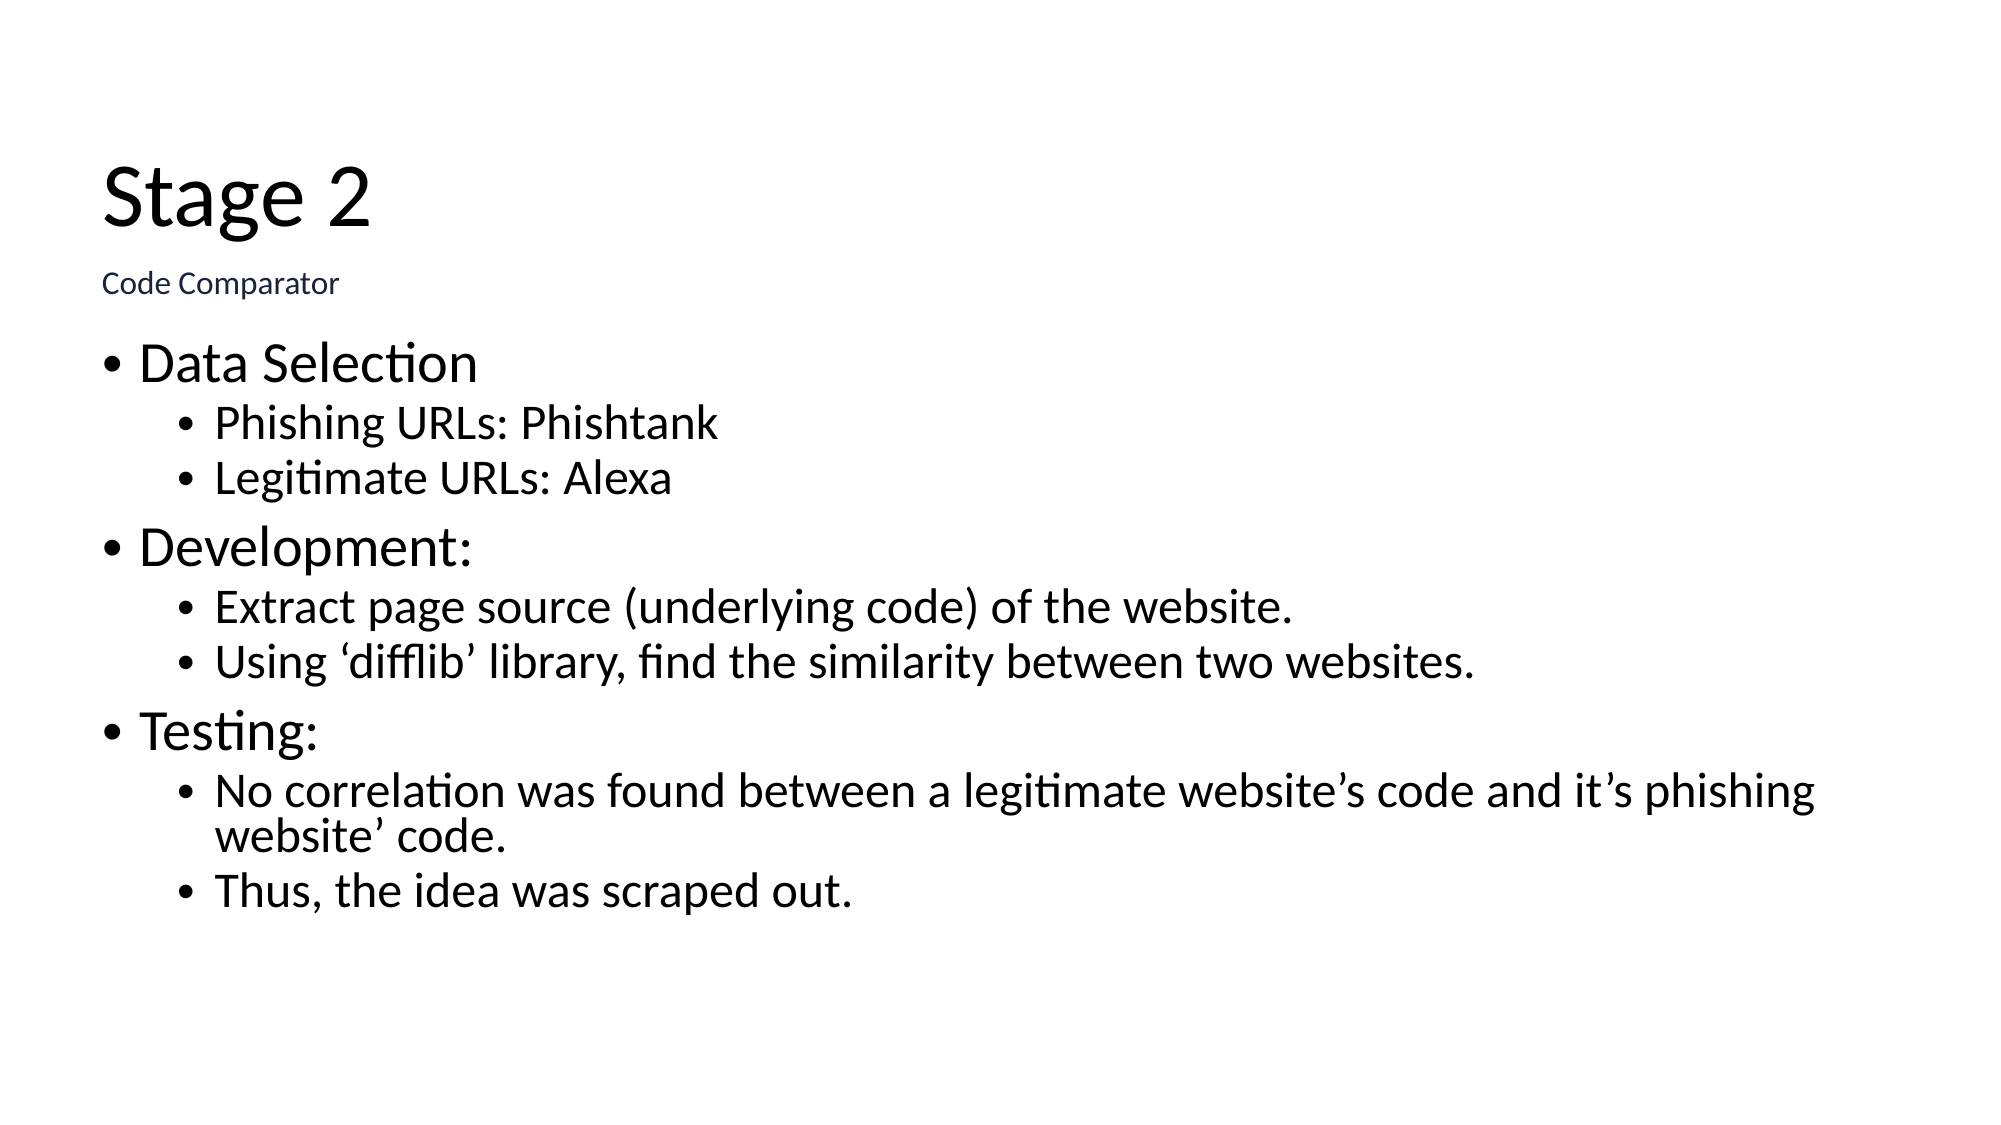

# Stage 2
Code Comparator
Data Selection
Phishing URLs: Phishtank
Legitimate URLs: Alexa
Development:
Extract page source (underlying code) of the website.
Using ‘difflib’ library, find the similarity between two websites.
Testing:
No correlation was found between a legitimate website’s code and it’s phishing website’ code.
Thus, the idea was scraped out.